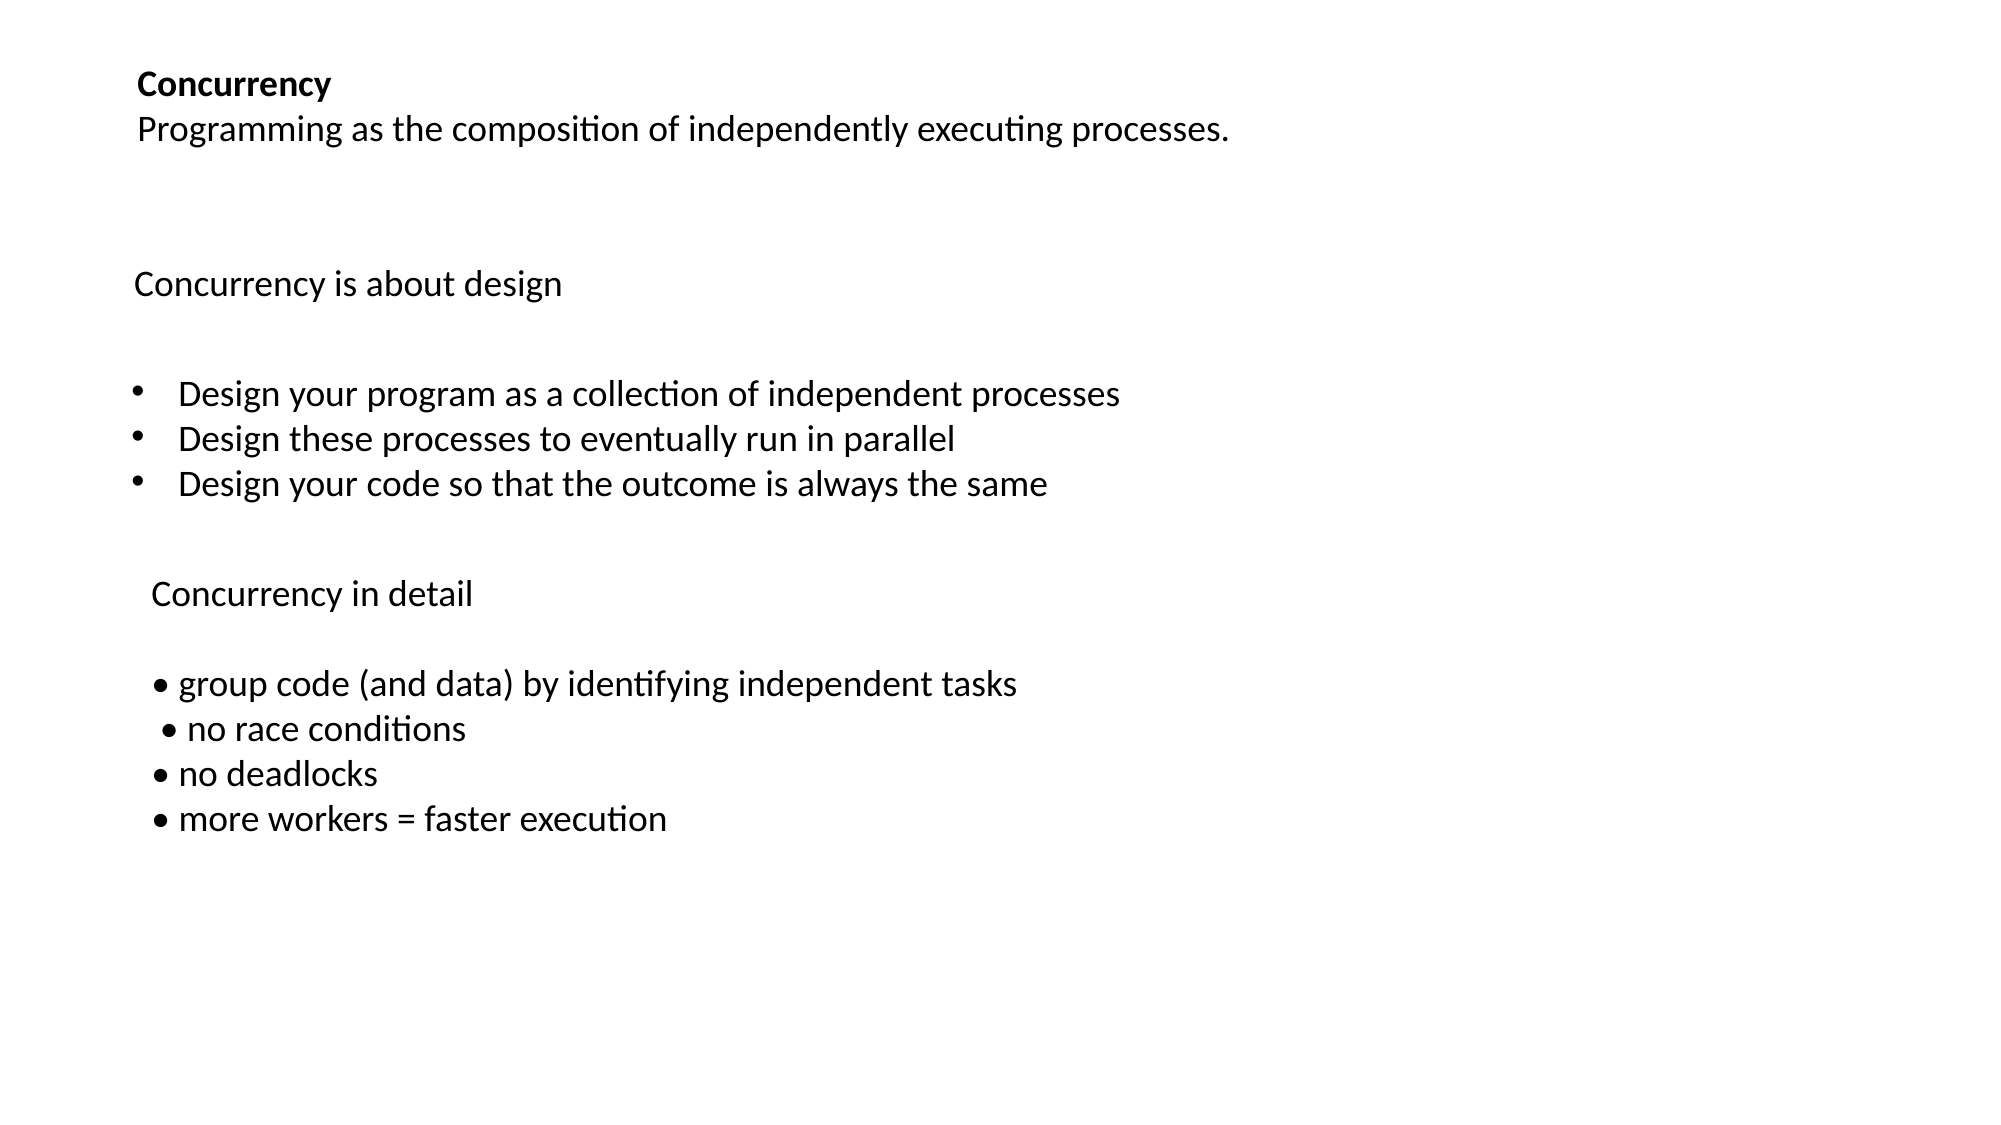

Concurrency
Programming as the composition of independently executing processes.

Concurrency is about design
Design your program as a collection of independent processes
Design these processes to eventually run in parallel
Design your code so that the outcome is always the same
Concurrency in detail

• group code (and data) by identifying independent tasks
 • no race conditions
• no deadlocks
• more workers = faster execution